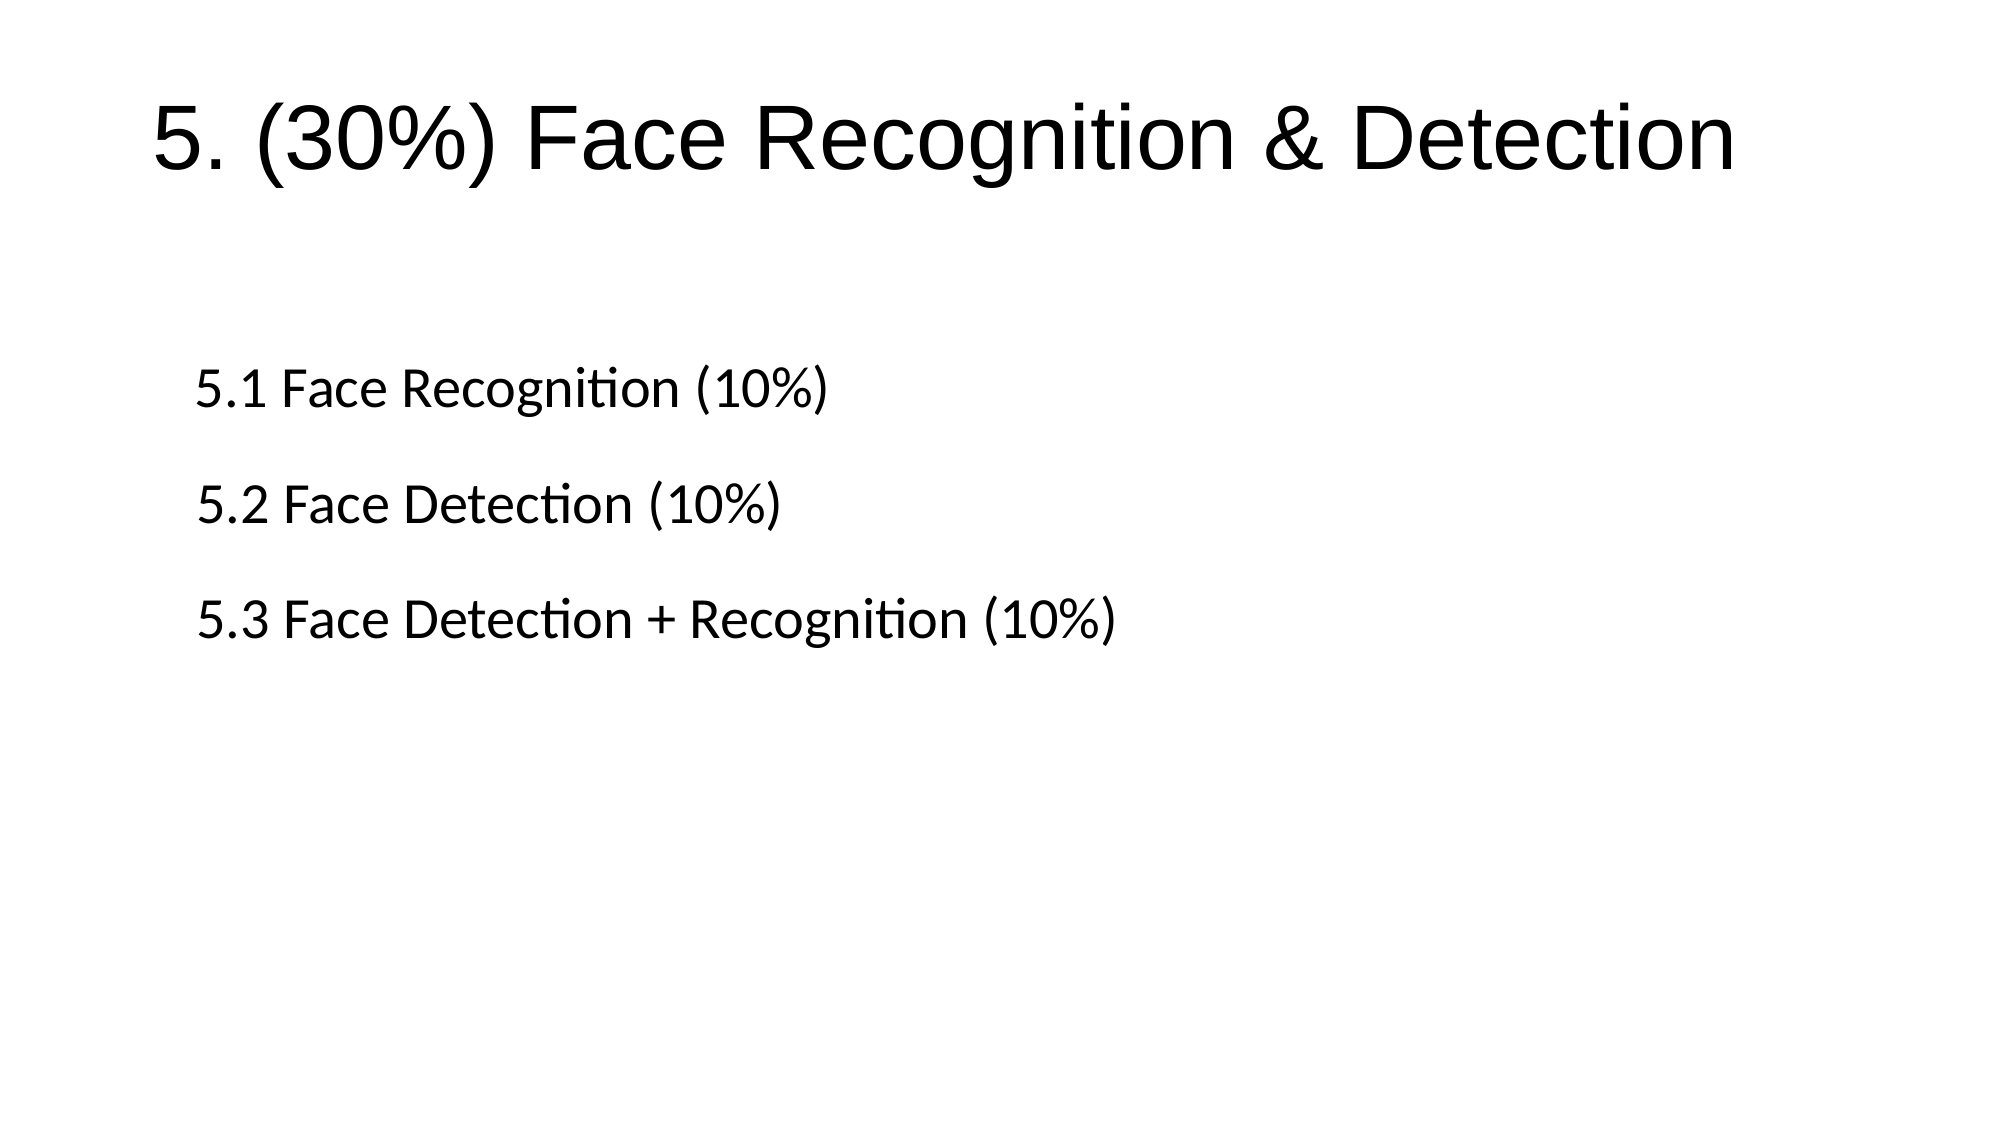

# 5. (30%) Face Recognition & Detection
 5.1 Face Recognition (10%)
5.2 Face Detection (10%)
5.3 Face Detection + Recognition (10%)
12